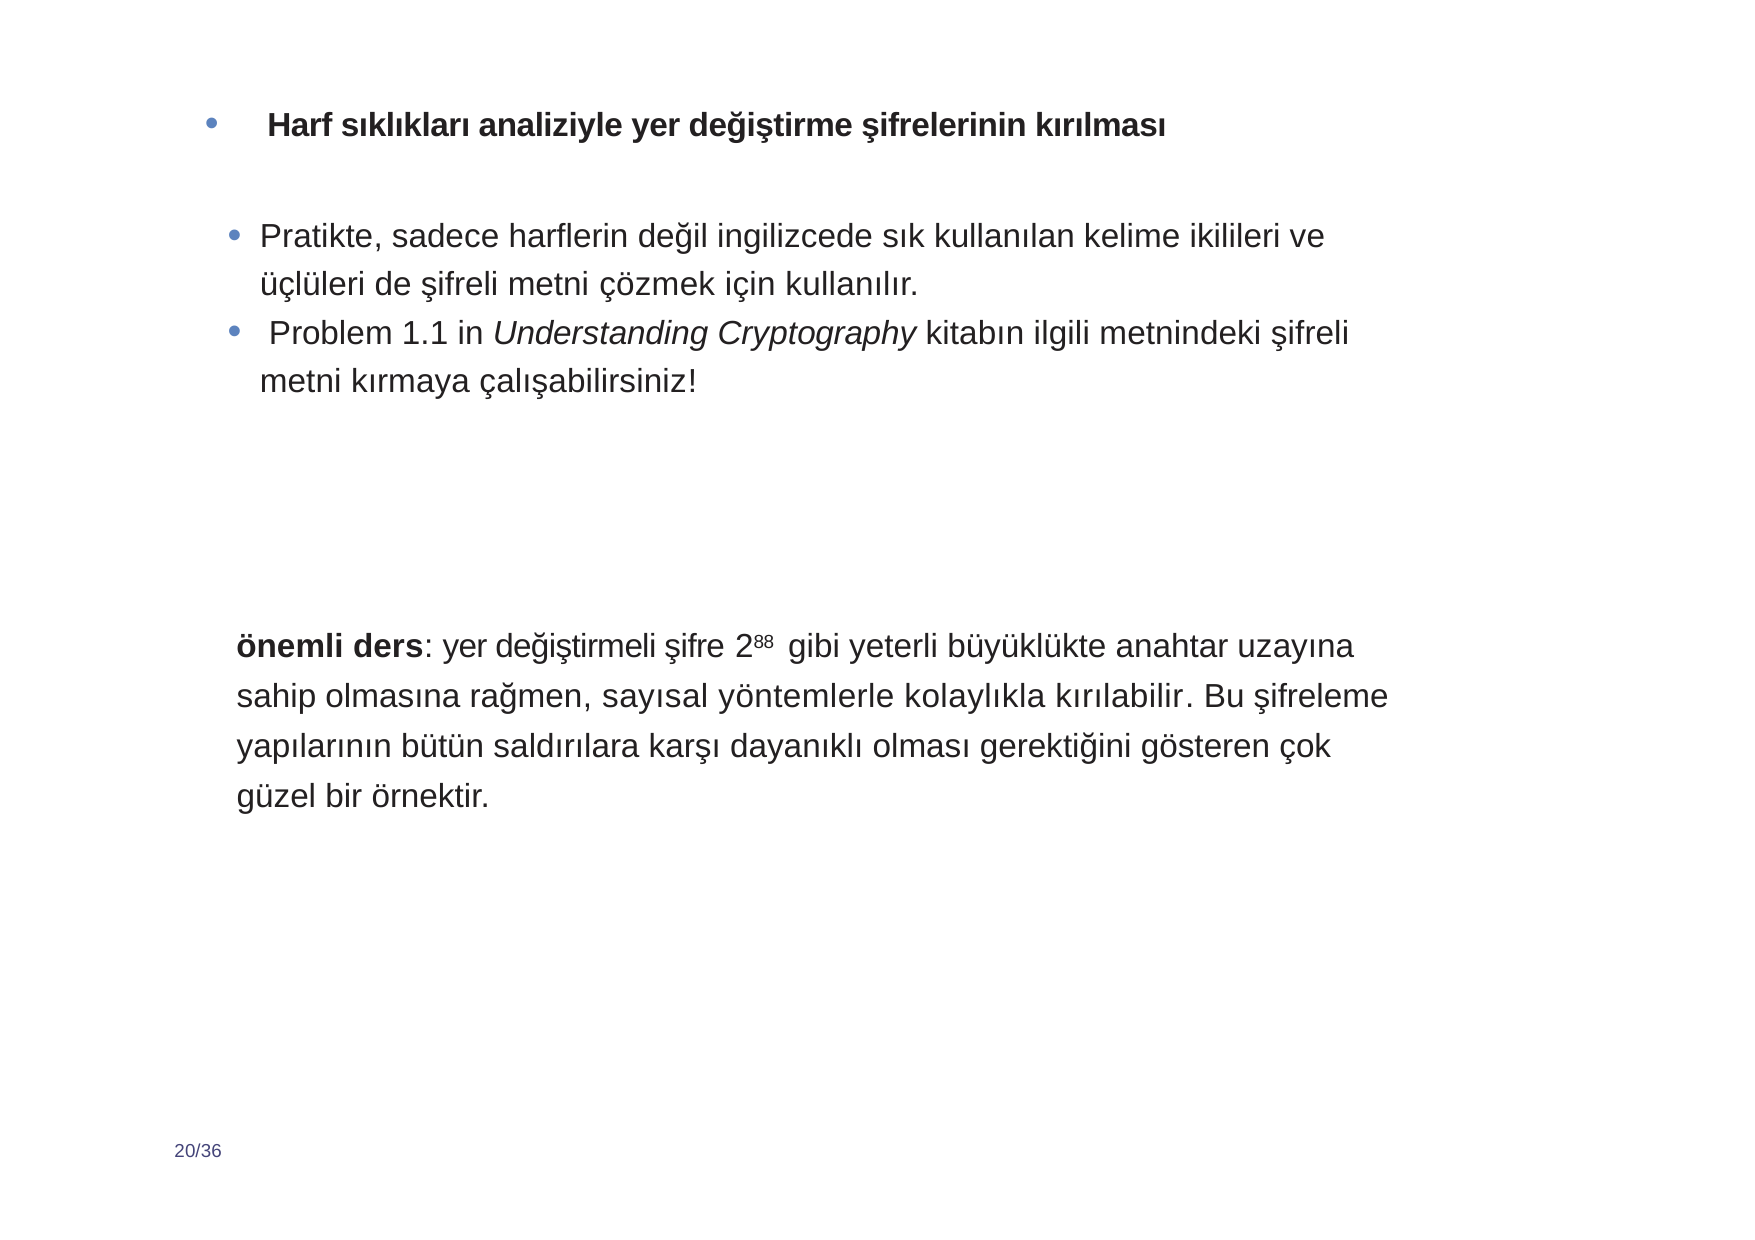

Harf sıklıkları analiziyle yer değiştirme şifrelerinin kırılması
Pratikte, sadece harflerin değil ingilizcede sık kullanılan kelime ikilileri ve üçlüleri de şifreli metni çözmek için kullanılır.
 Problem 1.1 in Understanding Cryptography kitabın ilgili metnindeki şifreli metni kırmaya çalışabilirsiniz!
      önemli ders: yer değiştirmeli şifre 288  gibi yeterli büyüklükte anahtar uzayına sahip olmasına rağmen, sayısal yöntemlerle kolaylıkla kırılabilir. Bu şifreleme yapılarının bütün saldırılara karşı dayanıklı olması gerektiğini gösteren çok güzel bir örnektir.
20/36